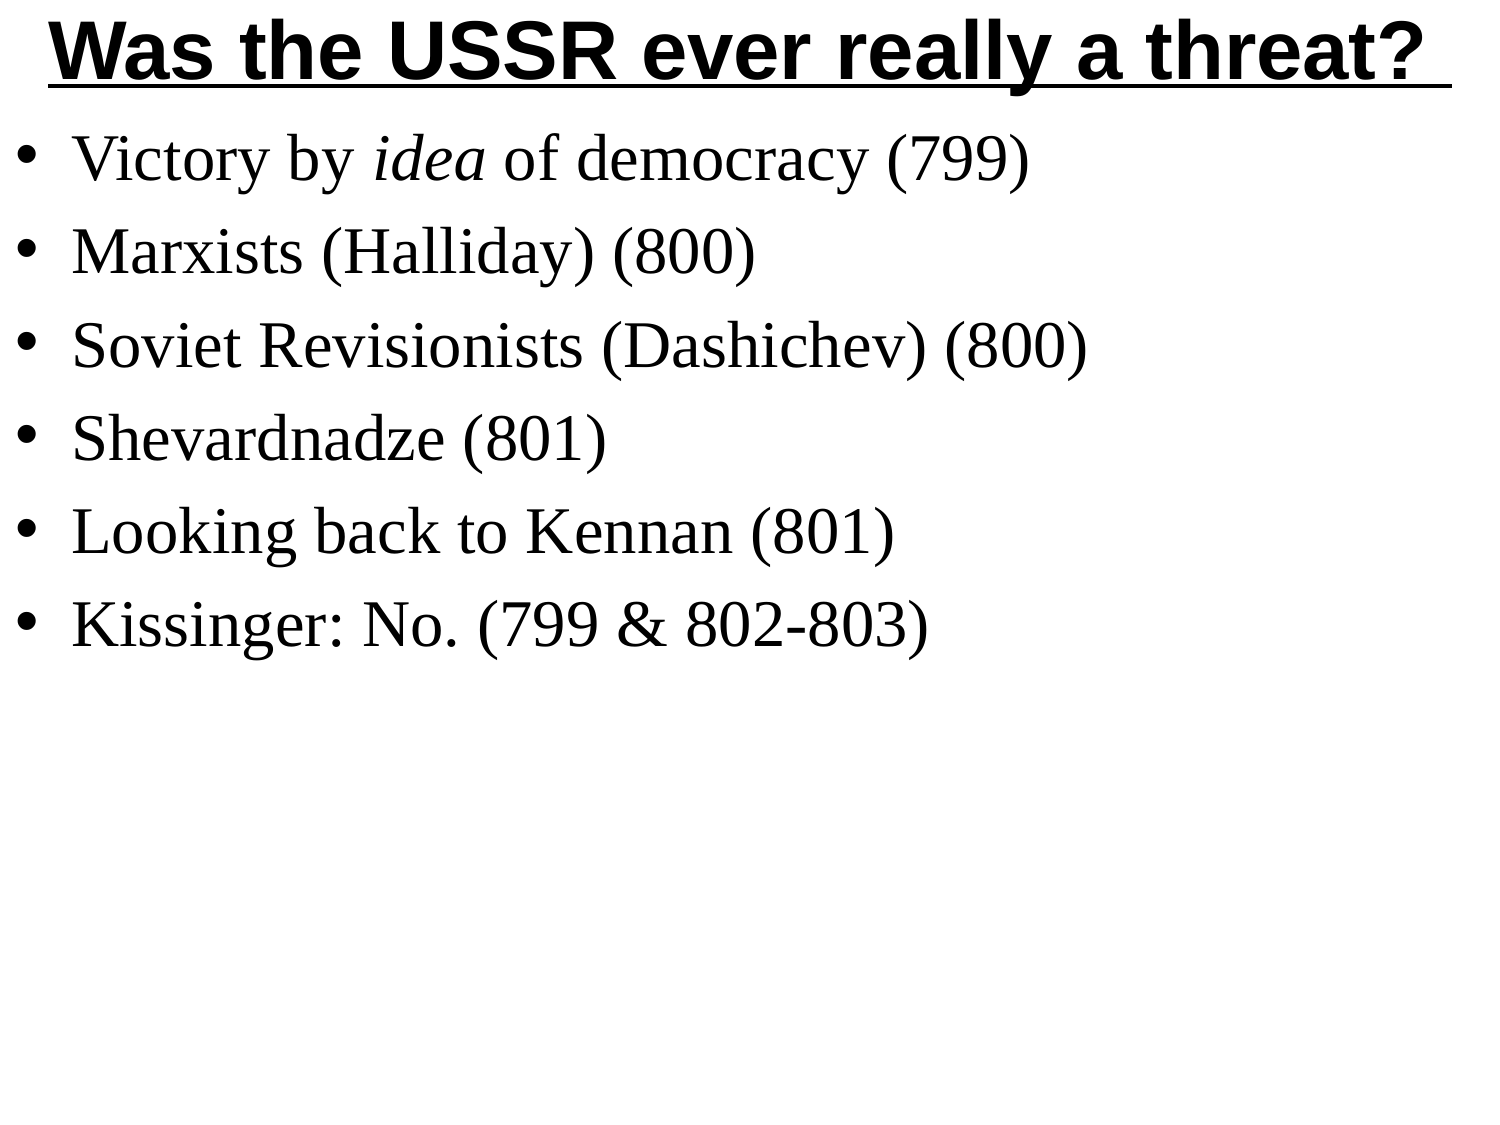

# Was the USSR ever really a threat?
Victory by idea of democracy (799)
Marxists (Halliday) (800)
Soviet Revisionists (Dashichev) (800)
Shevardnadze (801)
Looking back to Kennan (801)
Kissinger: No. (799 & 802-803)